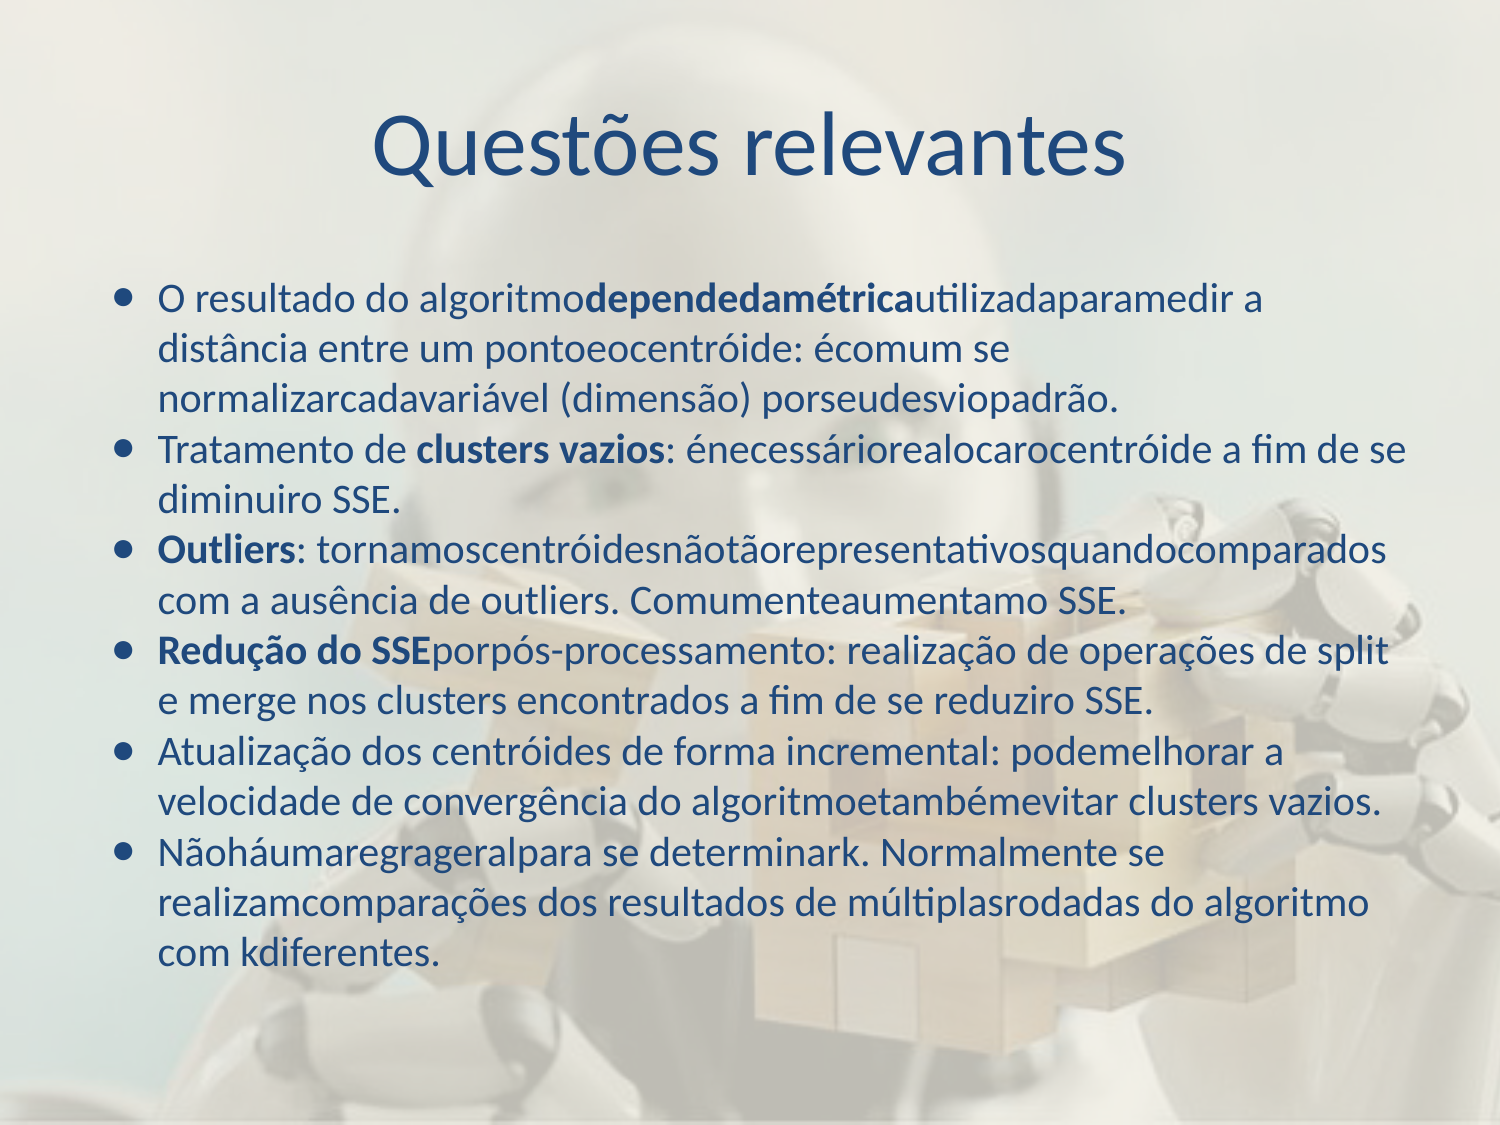

# Questões relevantes
O resultado do algoritmodependedamétricautilizadaparamedir a distância entre um pontoeocentróide: écomum se normalizarcadavariável (dimensão) porseudesviopadrão.
Tratamento de clusters vazios: énecessáriorealocarocentróide a fim de se diminuiro SSE.
Outliers: tornamoscentróidesnãotãorepresentativosquandocomparados com a ausência de outliers. Comumenteaumentamo SSE.
Redução do SSEporpós-processamento: realização de operações de split e merge nos clusters encontrados a fim de se reduziro SSE.
Atualização dos centróides de forma incremental: podemelhorar a velocidade de convergência do algoritmoetambémevitar clusters vazios.
Nãoháumaregrageralpara se determinark. Normalmente se realizamcomparações dos resultados de múltiplasrodadas do algoritmo com kdiferentes.